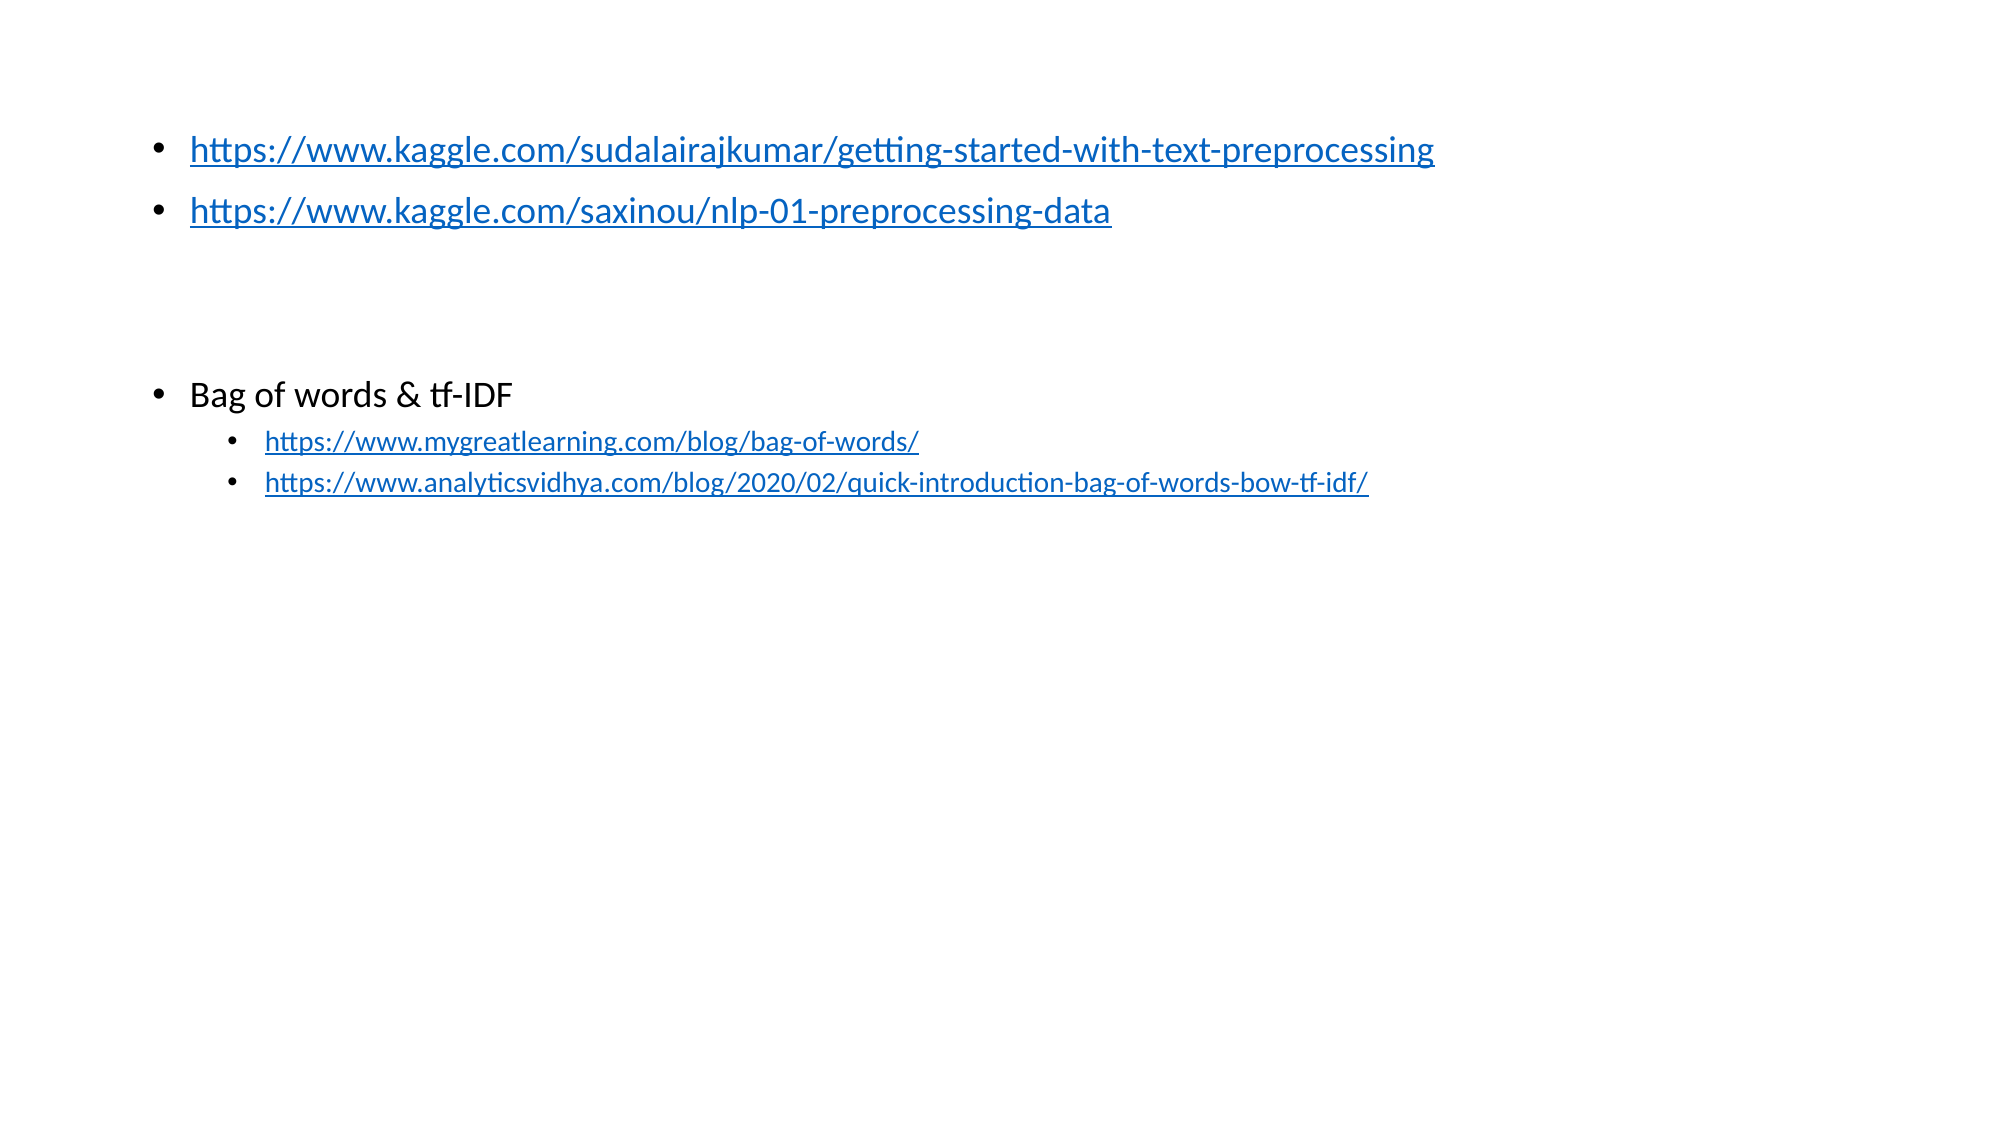

https://www.kaggle.com/sudalairajkumar/getting-started-with-text-preprocessing
https://www.kaggle.com/saxinou/nlp-01-preprocessing-data

Bag of words & tf-IDF
https://www.mygreatlearning.com/blog/bag-of-words/
https://www.analyticsvidhya.com/blog/2020/02/quick-introduction-bag-of-words-bow-tf-idf/